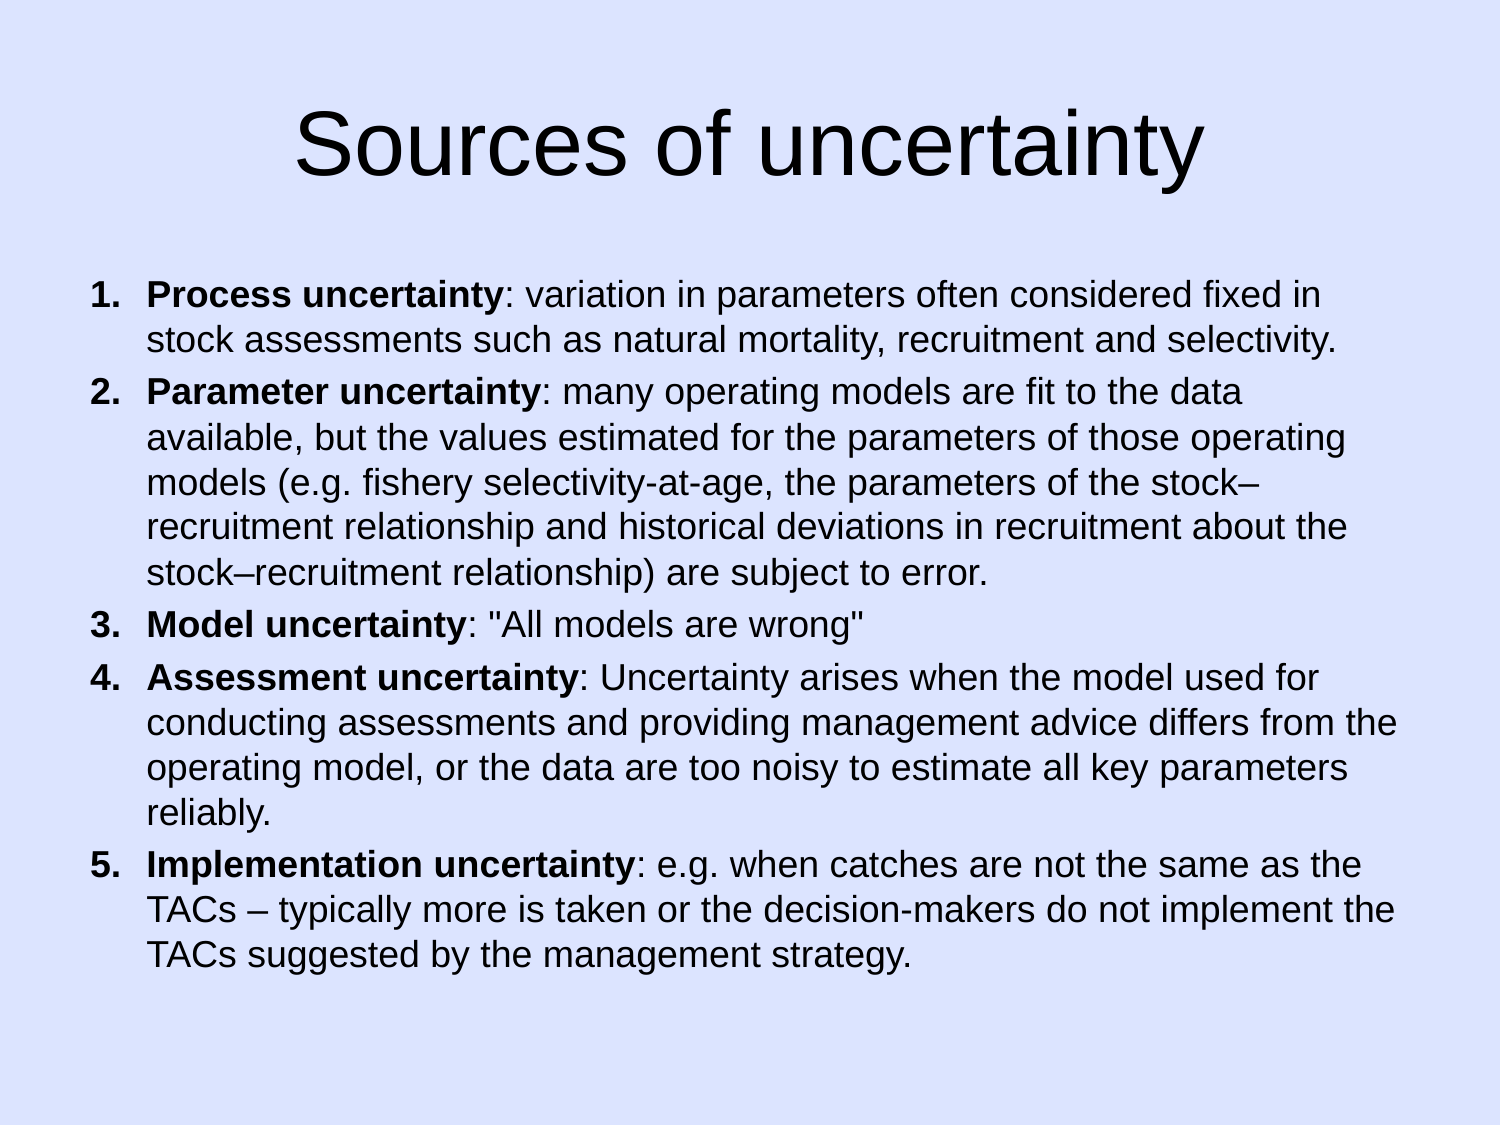

# Sources of uncertainty
Process uncertainty: variation in parameters often considered fixed in stock assessments such as natural mortality, recruitment and selectivity.
Parameter uncertainty: many operating models are fit to the data available, but the values estimated for the parameters of those operating models (e.g. fishery selectivity-at-age, the parameters of the stock–recruitment relationship and historical deviations in recruitment about the stock–recruitment relationship) are subject to error.
Model uncertainty: "All models are wrong"
Assessment uncertainty: Uncertainty arises when the model used for conducting assessments and providing management advice differs from the operating model, or the data are too noisy to estimate all key parameters reliably.
Implementation uncertainty: e.g. when catches are not the same as the TACs – typically more is taken or the decision-makers do not implement the TACs suggested by the management strategy.